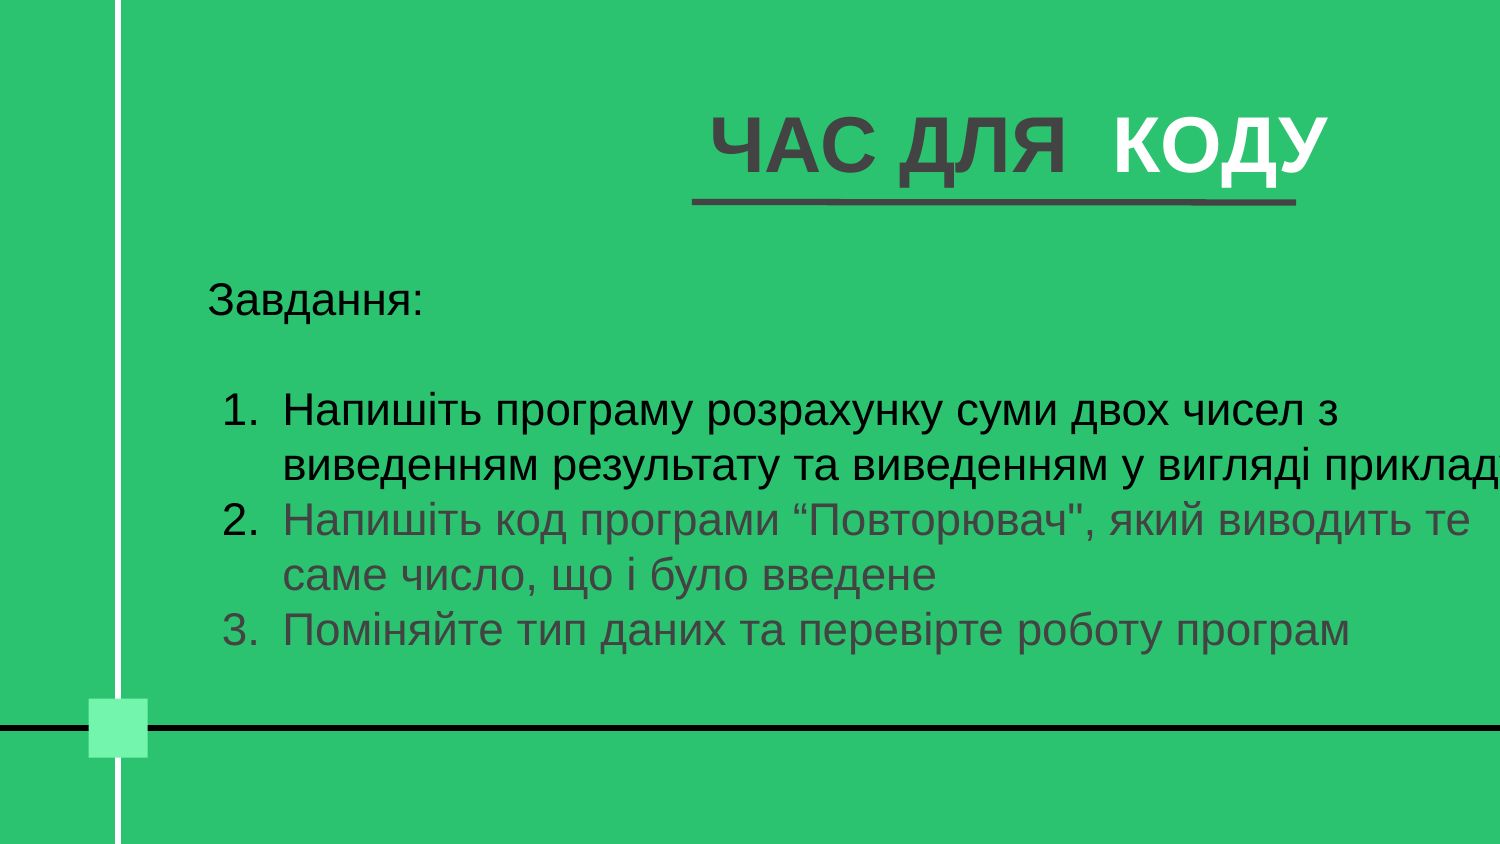

# ЧАС ДЛЯ  КОДУ
Завдання:

Напишіть програму розрахунку суми двох чисел з виведенням результату та виведенням у вигляді прикладу
Напишіть код програми “Повторювач", який виводить те саме число, що і було введене
Поміняйте тип даних та перевірте роботу програм